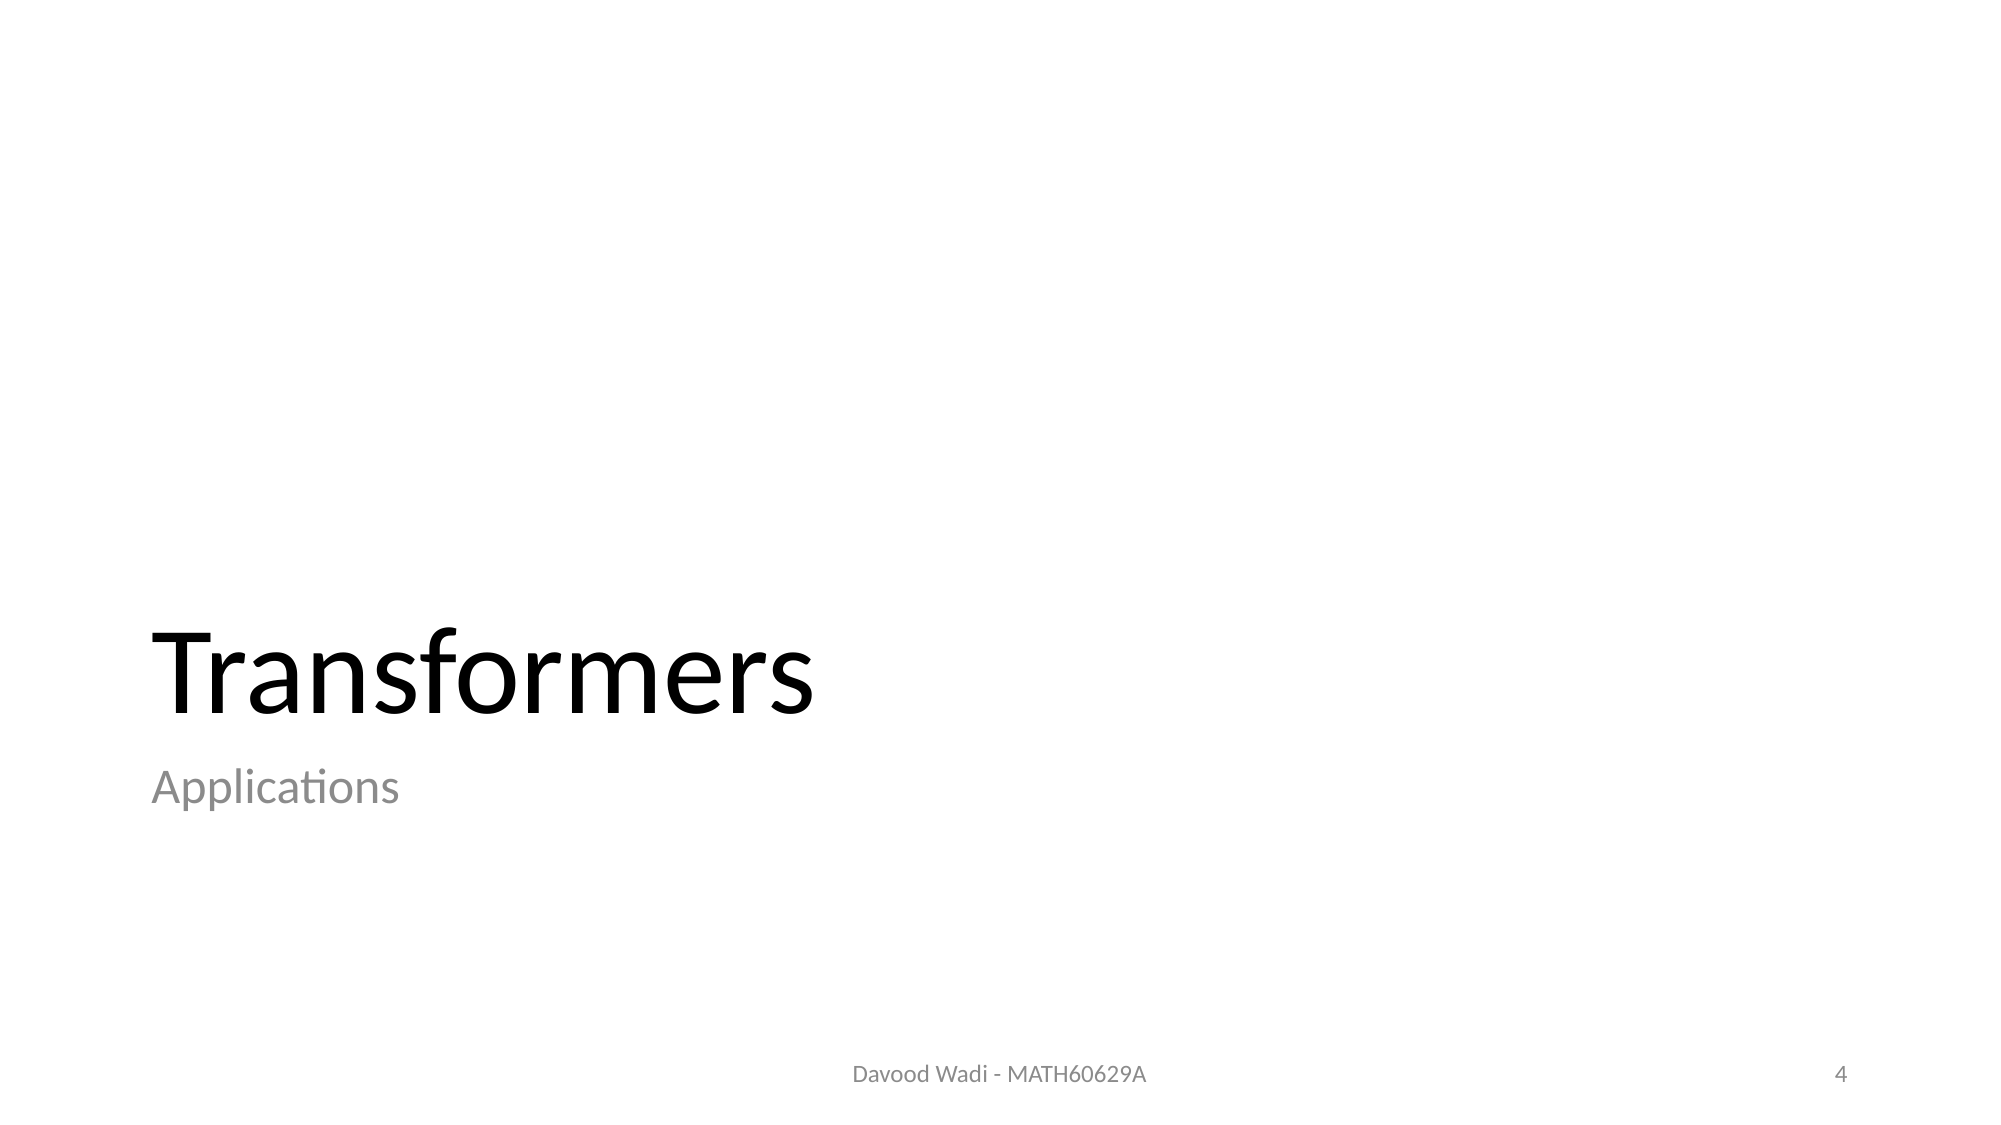

# Transformers
Applications
Davood Wadi - MATH60629A
4